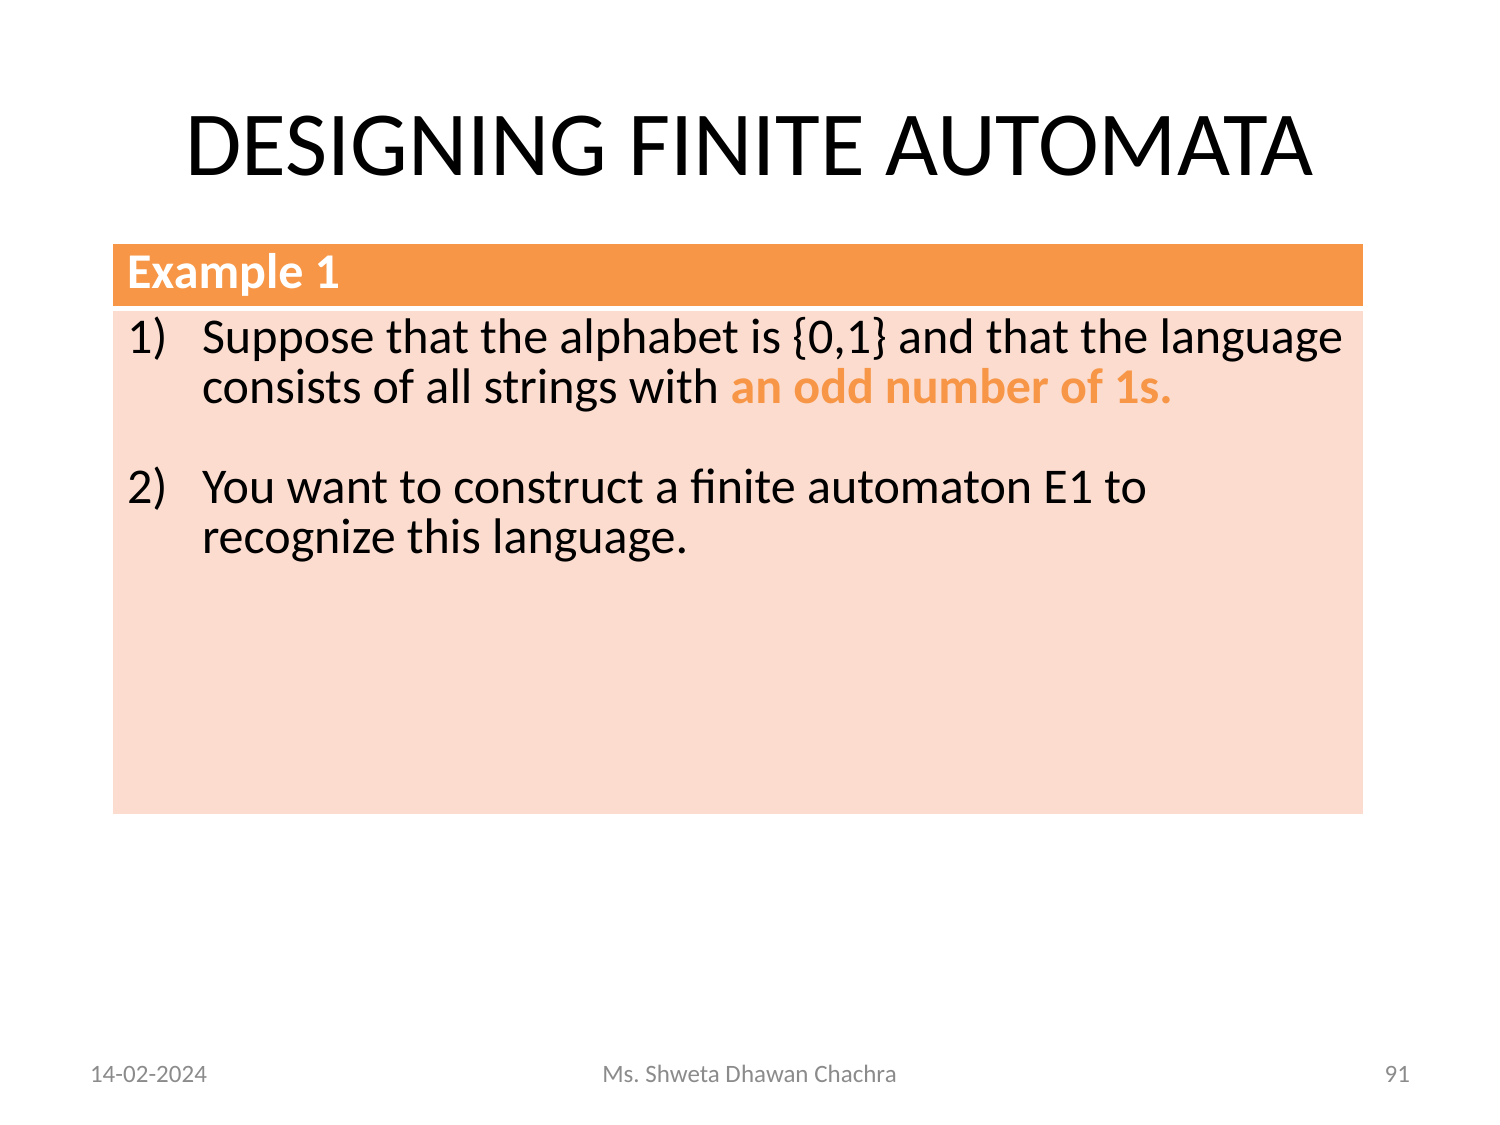

# DESIGNING FINITE AUTOMATA
| Example 1 |
| --- |
| Suppose that the alphabet is {0,1} and that the language consists of all strings with an odd number of 1s. You want to construct a finite automaton E1 to recognize this language. |

14-02-2024
Ms. Shweta Dhawan Chachra
91